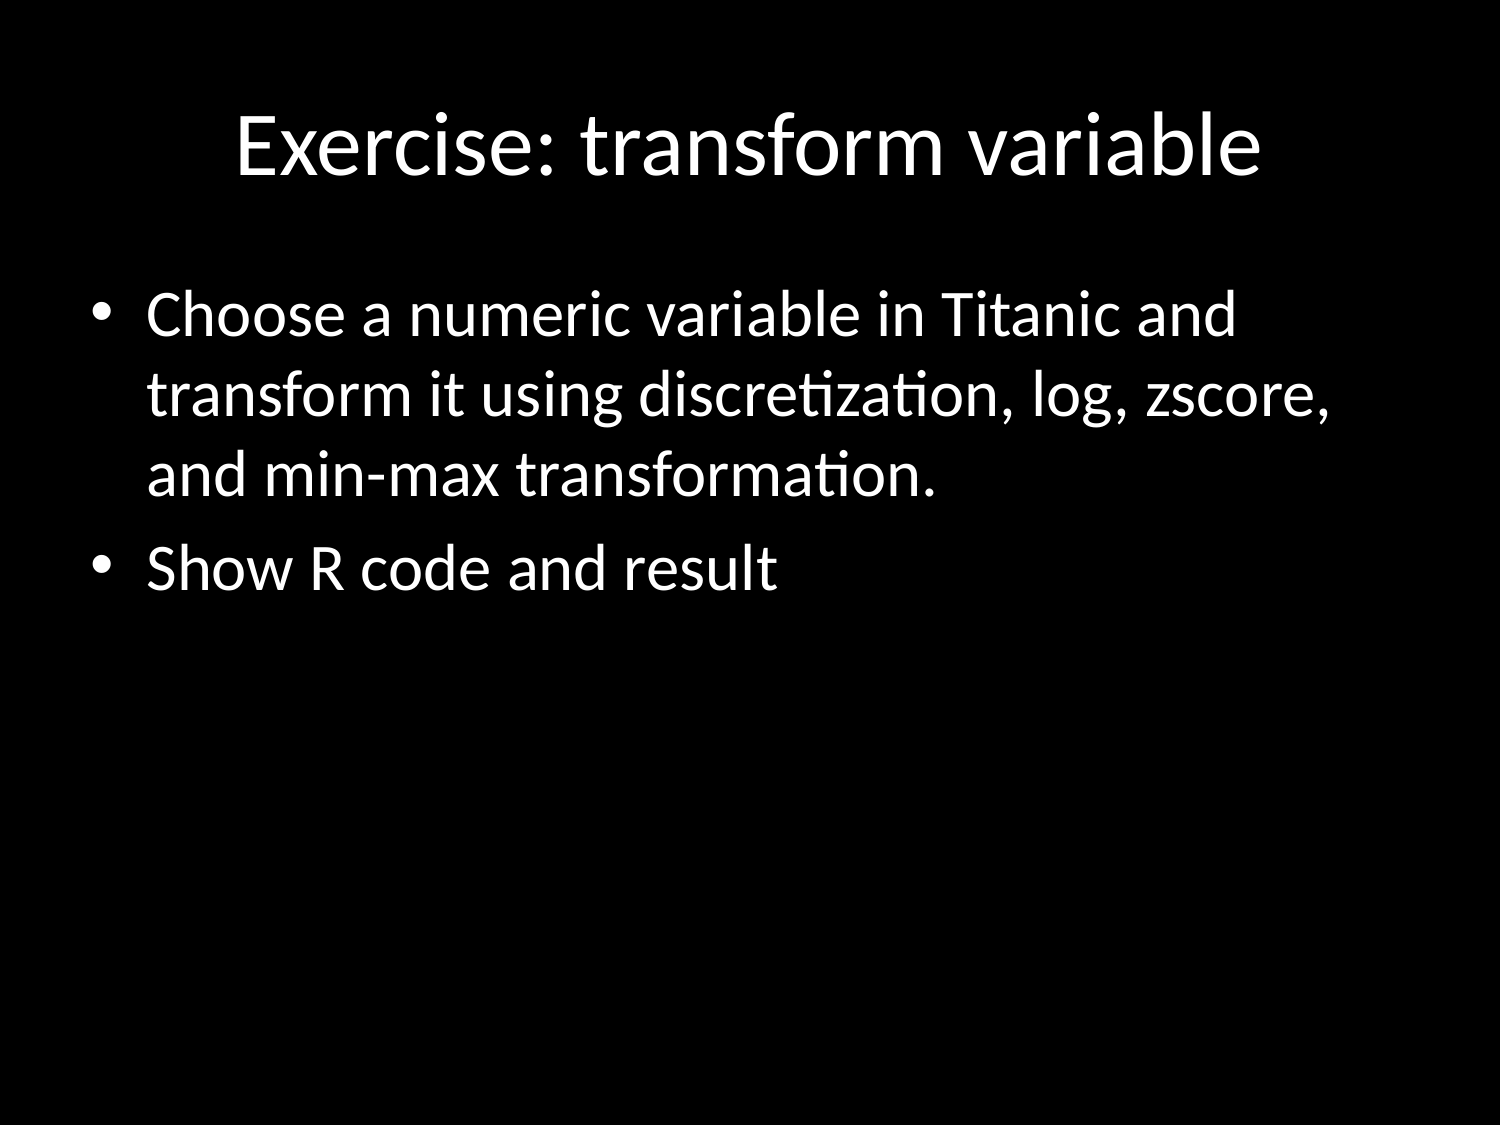

# Exercise: transform variable
Choose a numeric variable in Titanic and transform it using discretization, log, zscore, and min-max transformation.
Show R code and result